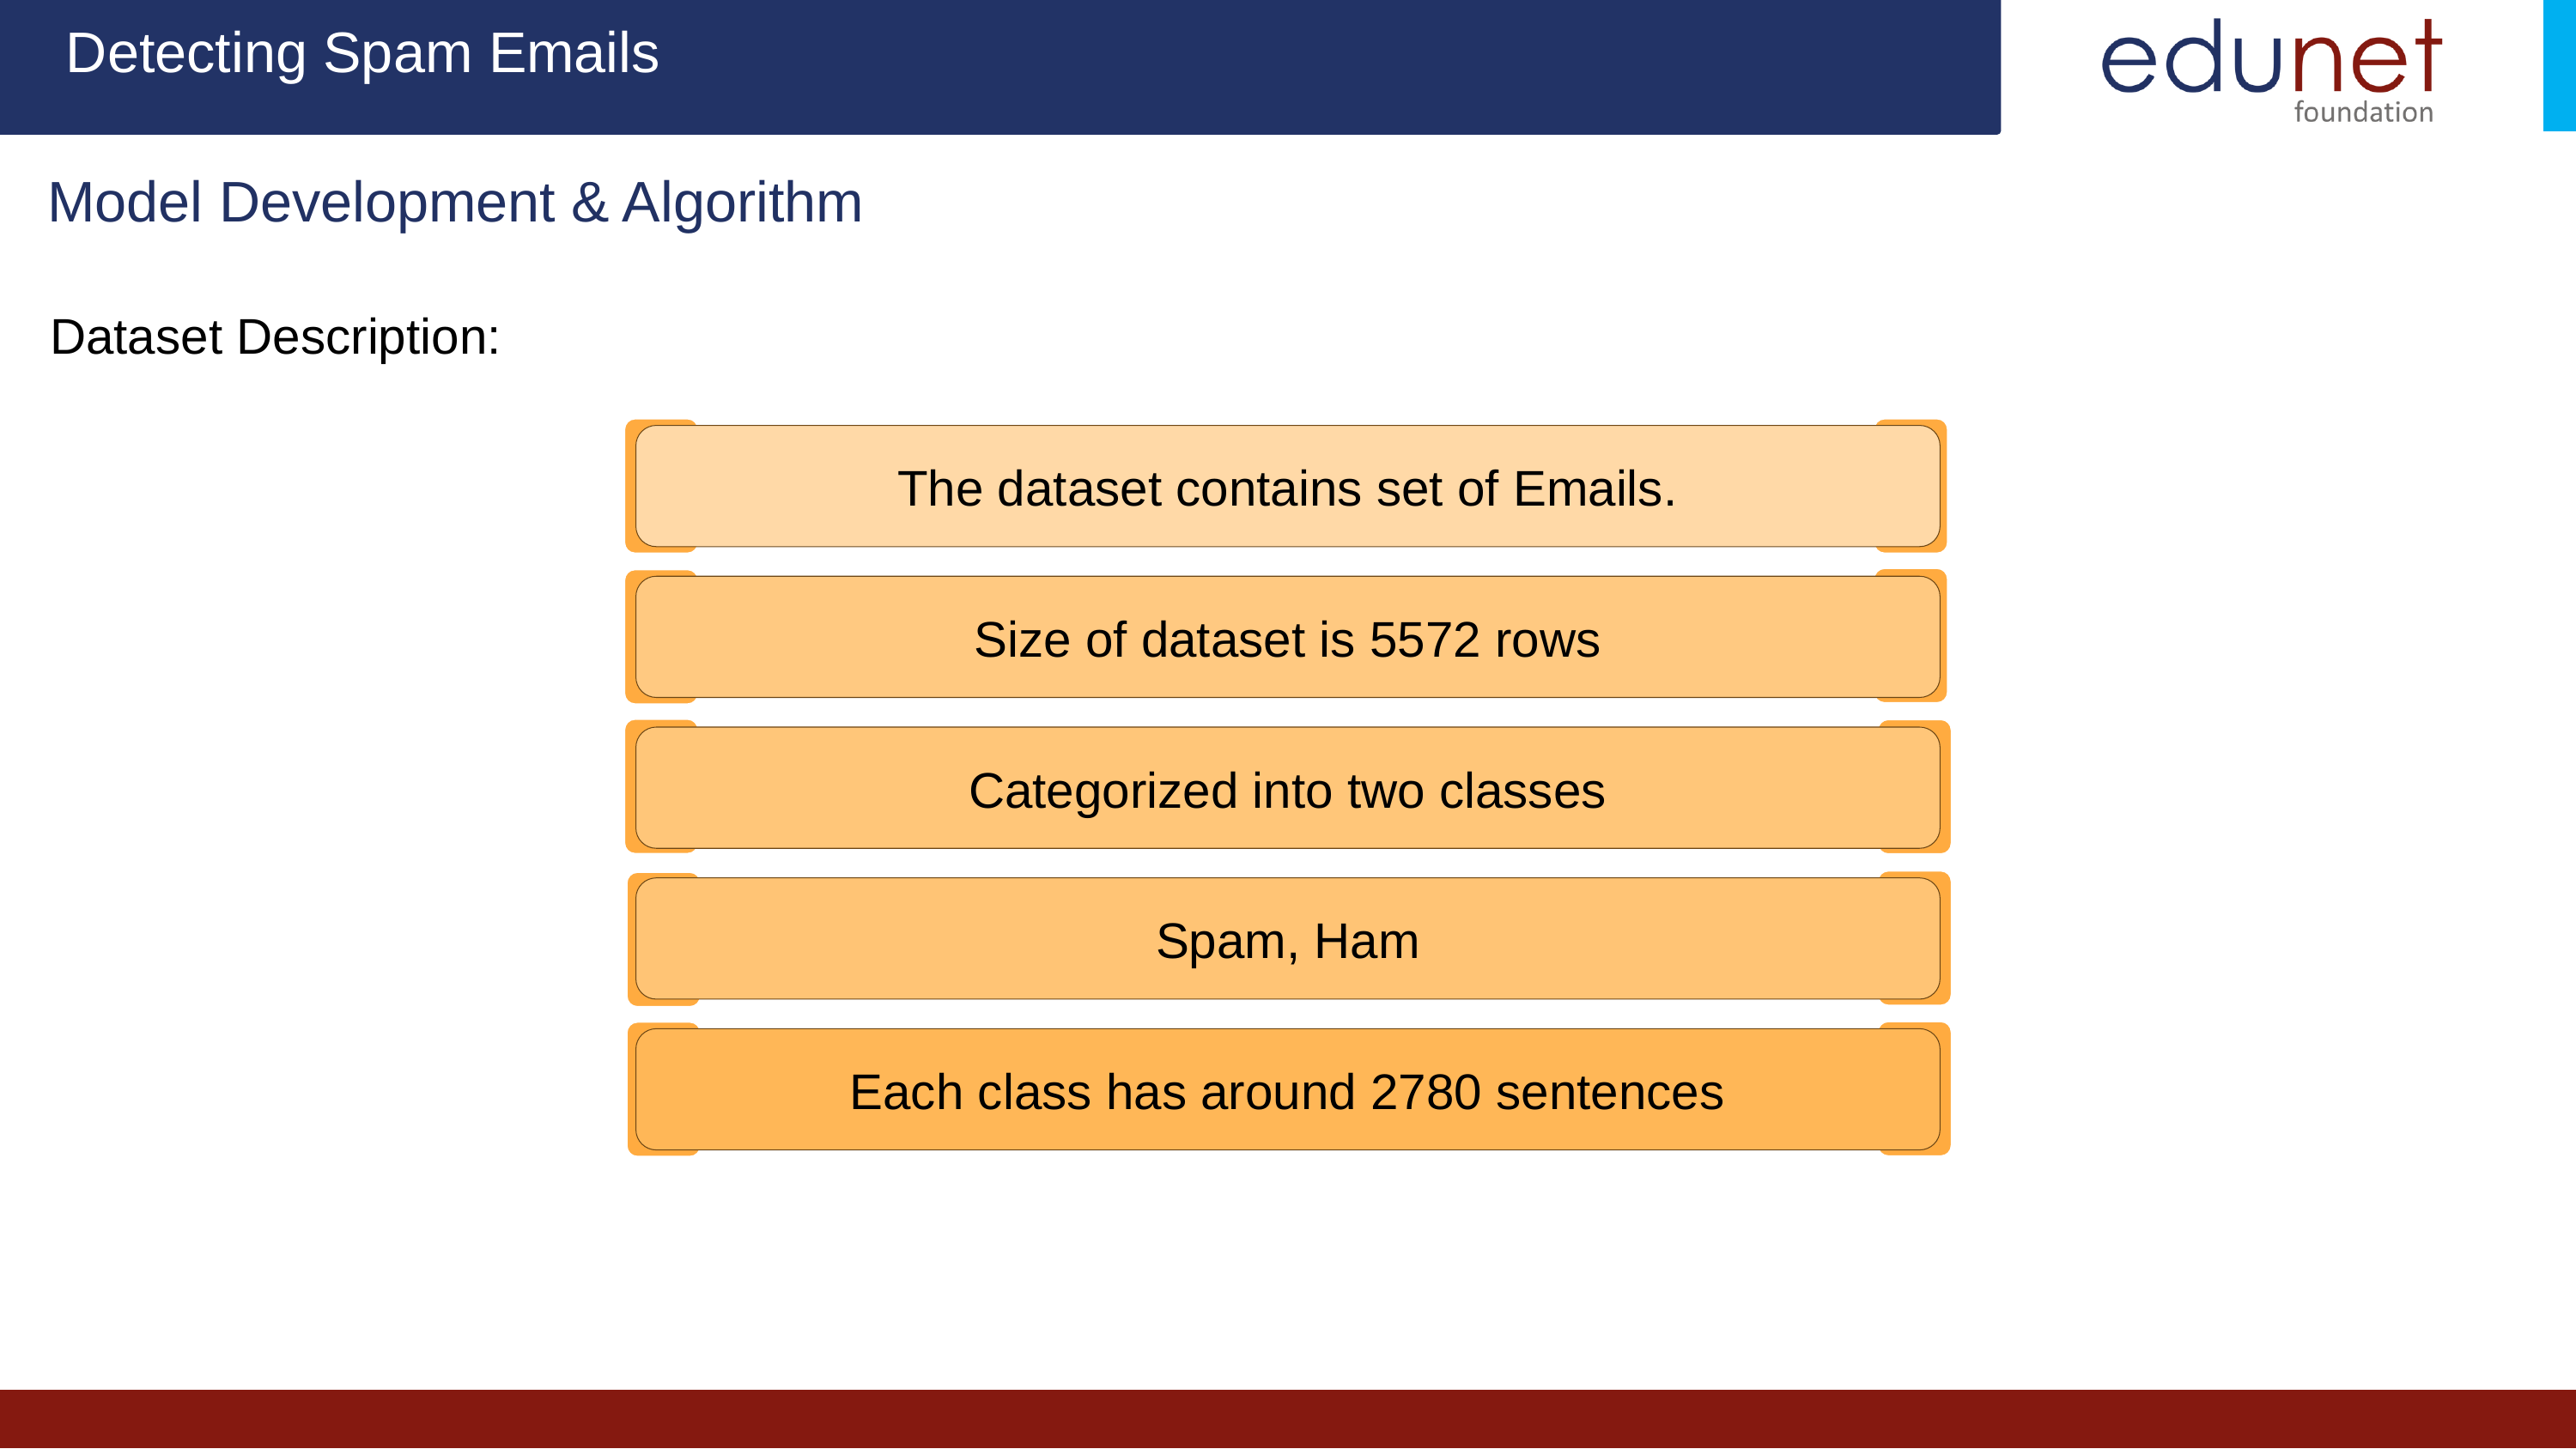

Detecting Spam Emails
Model Development & Algorithm
Dataset Description:

The dataset contains set of Emails.

Size of dataset is 5572 rows

Categorized into two classes

Spam, Ham

Each class has around 2780 sentences